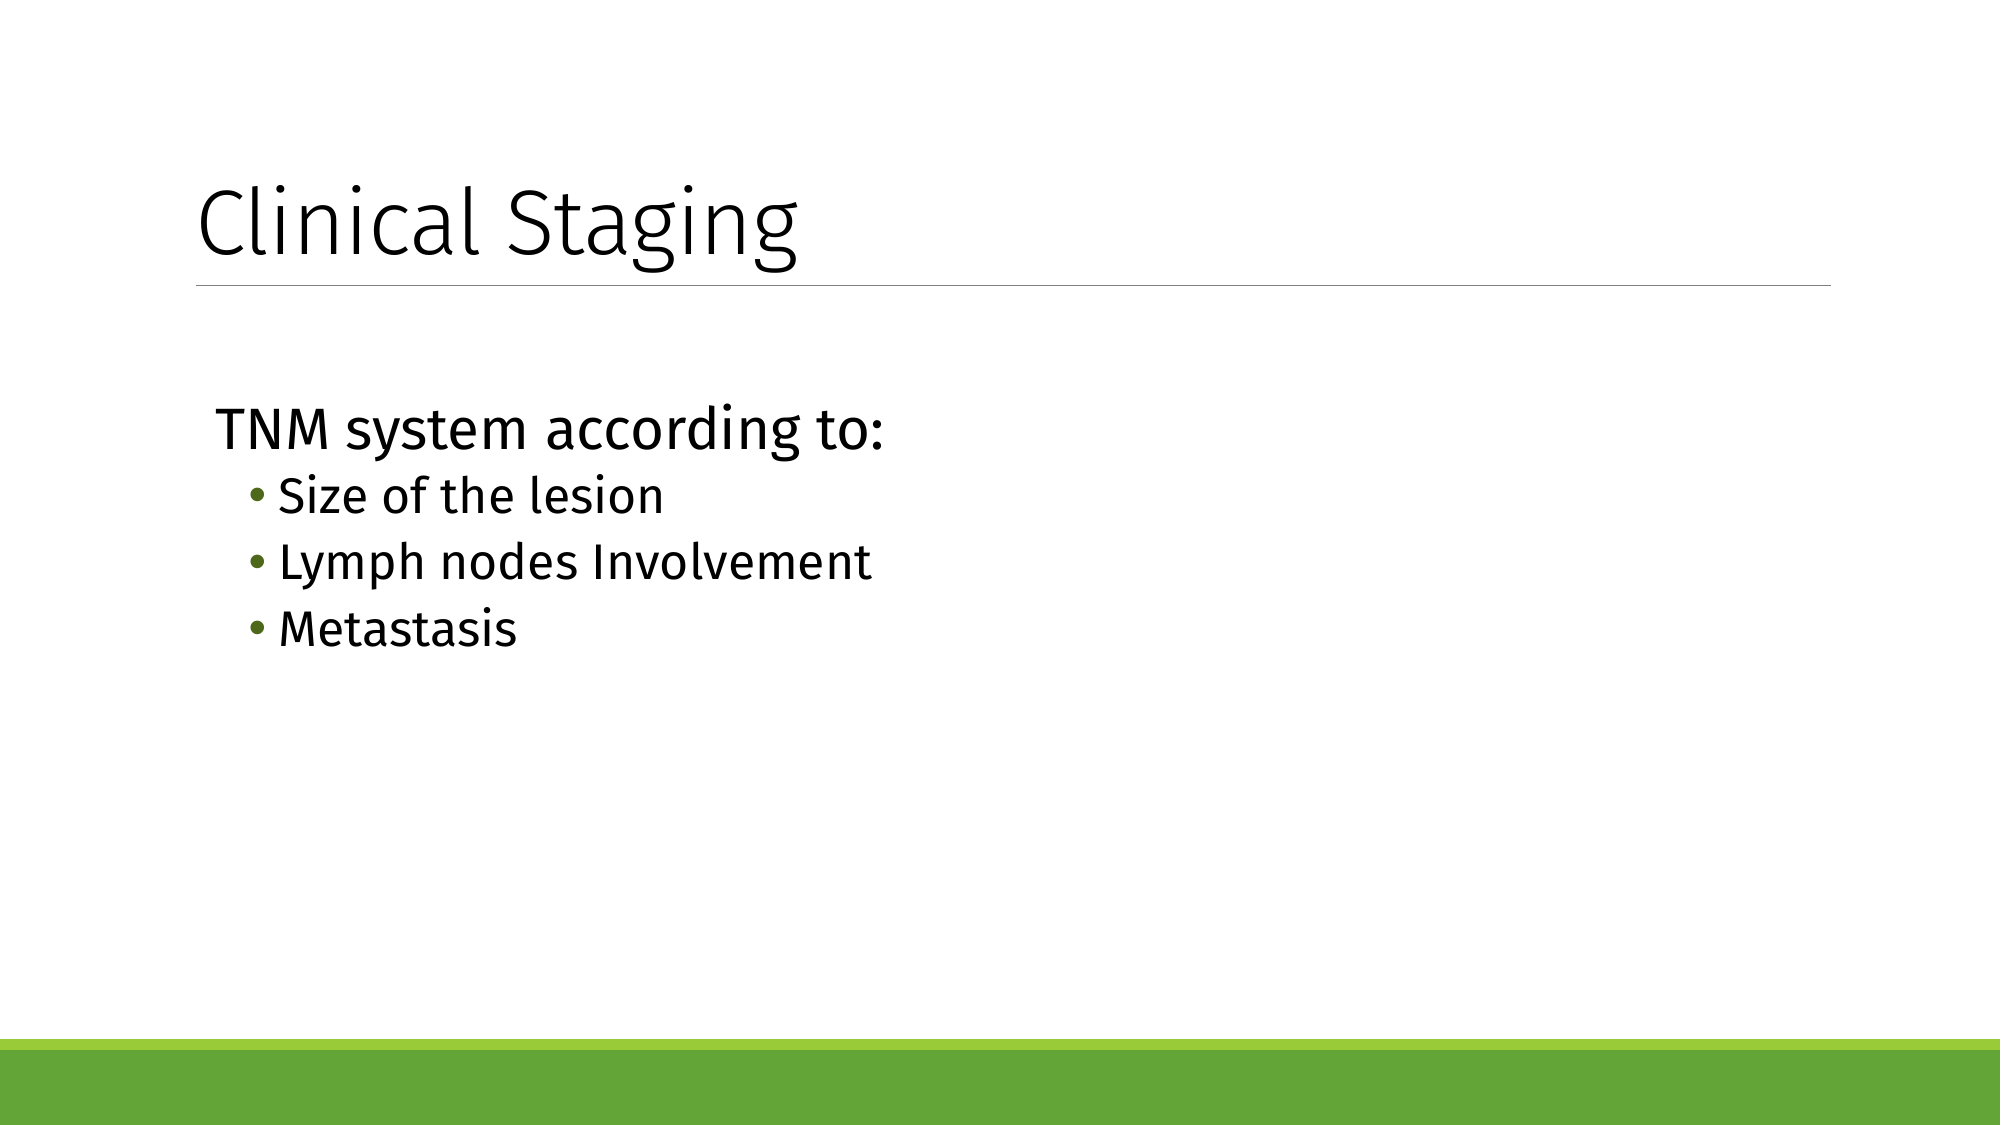

# Clinical Staging
TNM system according to:
Size of the lesion
Lymph nodes Involvement
Metastasis